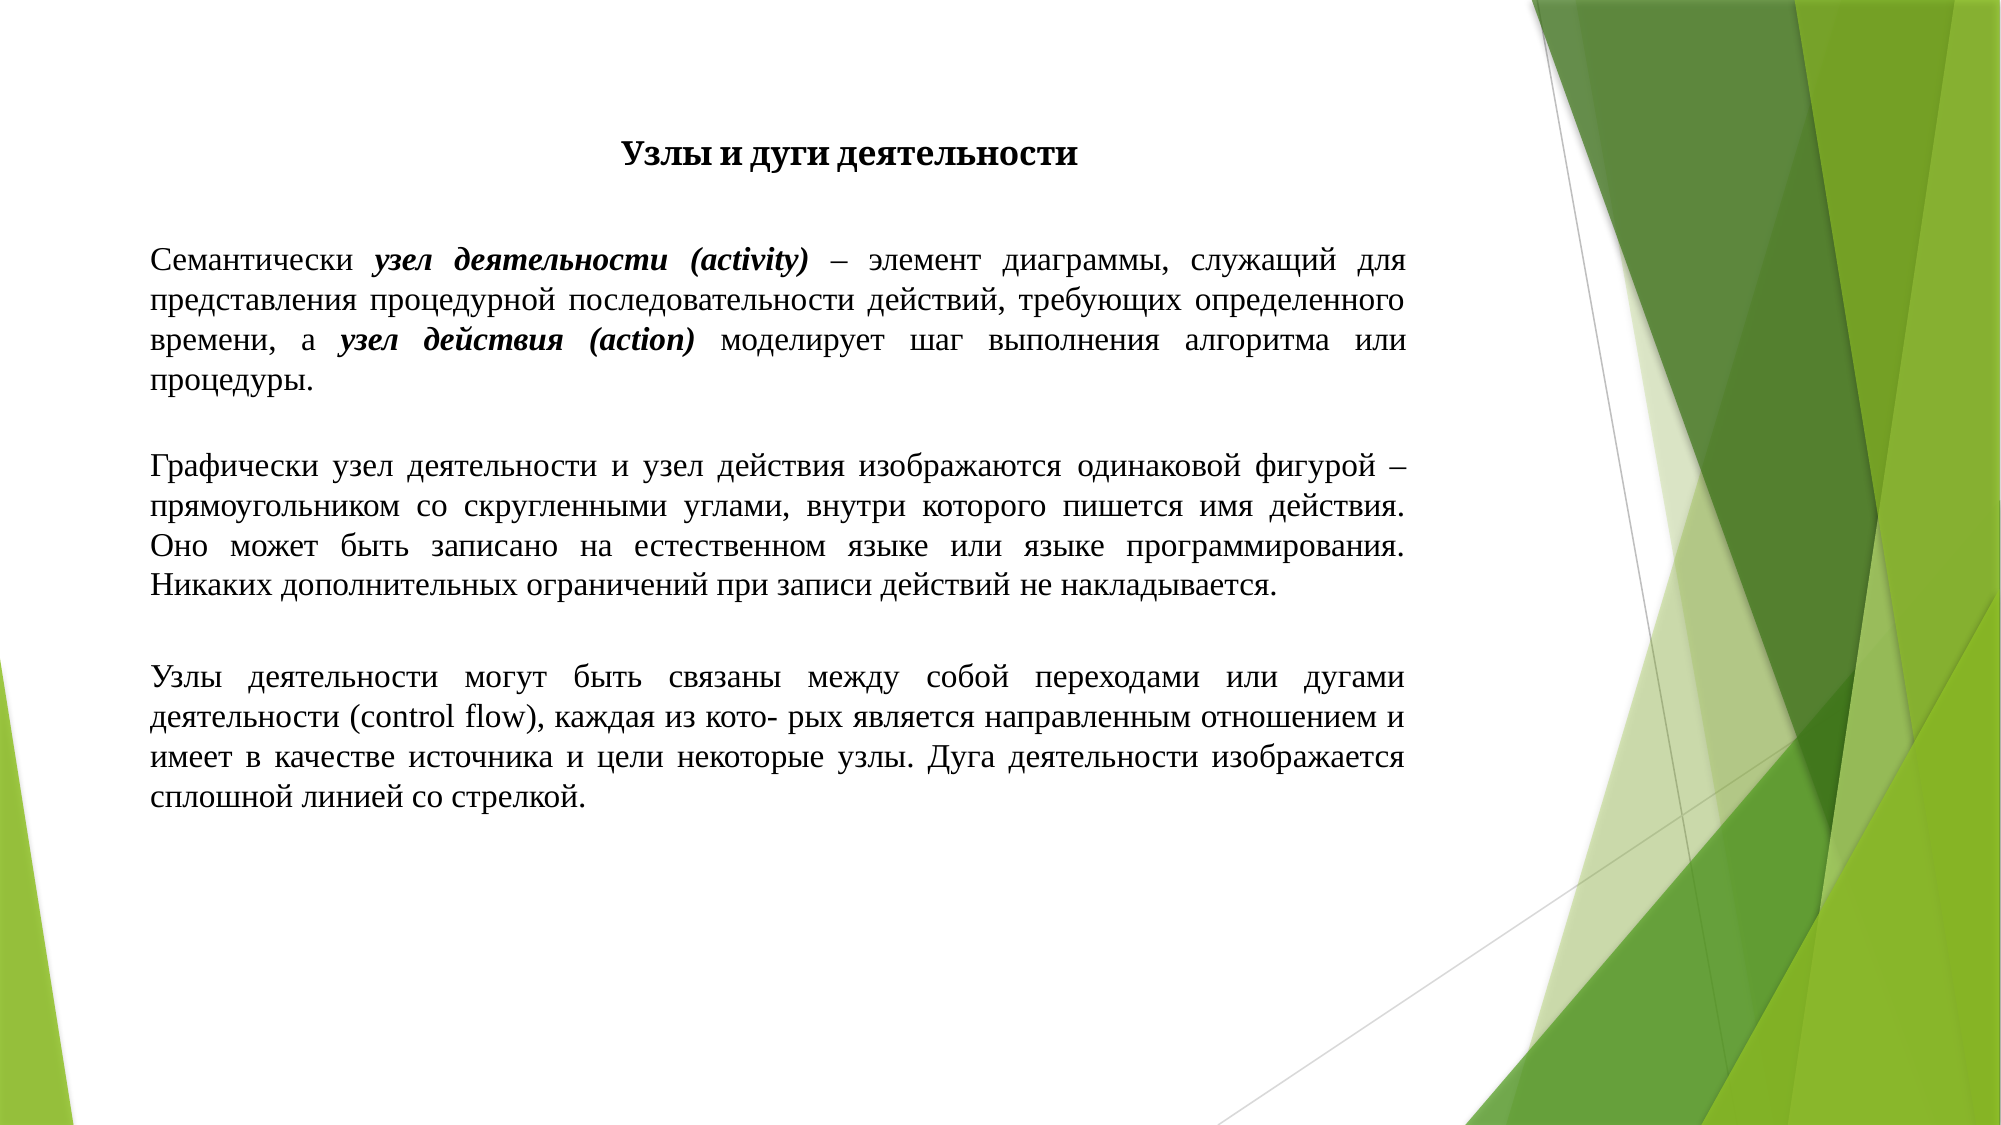

Узлы и дуги деятельности

Семантически узел деятельности (activity) – элемент диаграммы, служащий для представления процедурной последовательности действий, требующих определенного времени, а узел действия (action) моделирует шаг выполнения алгоритма или процедуры.
Графически узел деятельности и узел действия изображаются одинаковой фигурой – прямоугольником со скругленными углами, внутри которого пишется имя действия. Оно может быть записано на естественном языке или языке программирования. Никаких дополнительных ограничений при записи действий не накладывается.

Узлы деятельности могут быть связаны между собой переходами или дугами деятельности (control flow), каждая из кото- рых является направленным отношением и имеет в качестве источника и цели некоторые узлы. Дуга деятельности изображается сплошной линией со стрелкой.